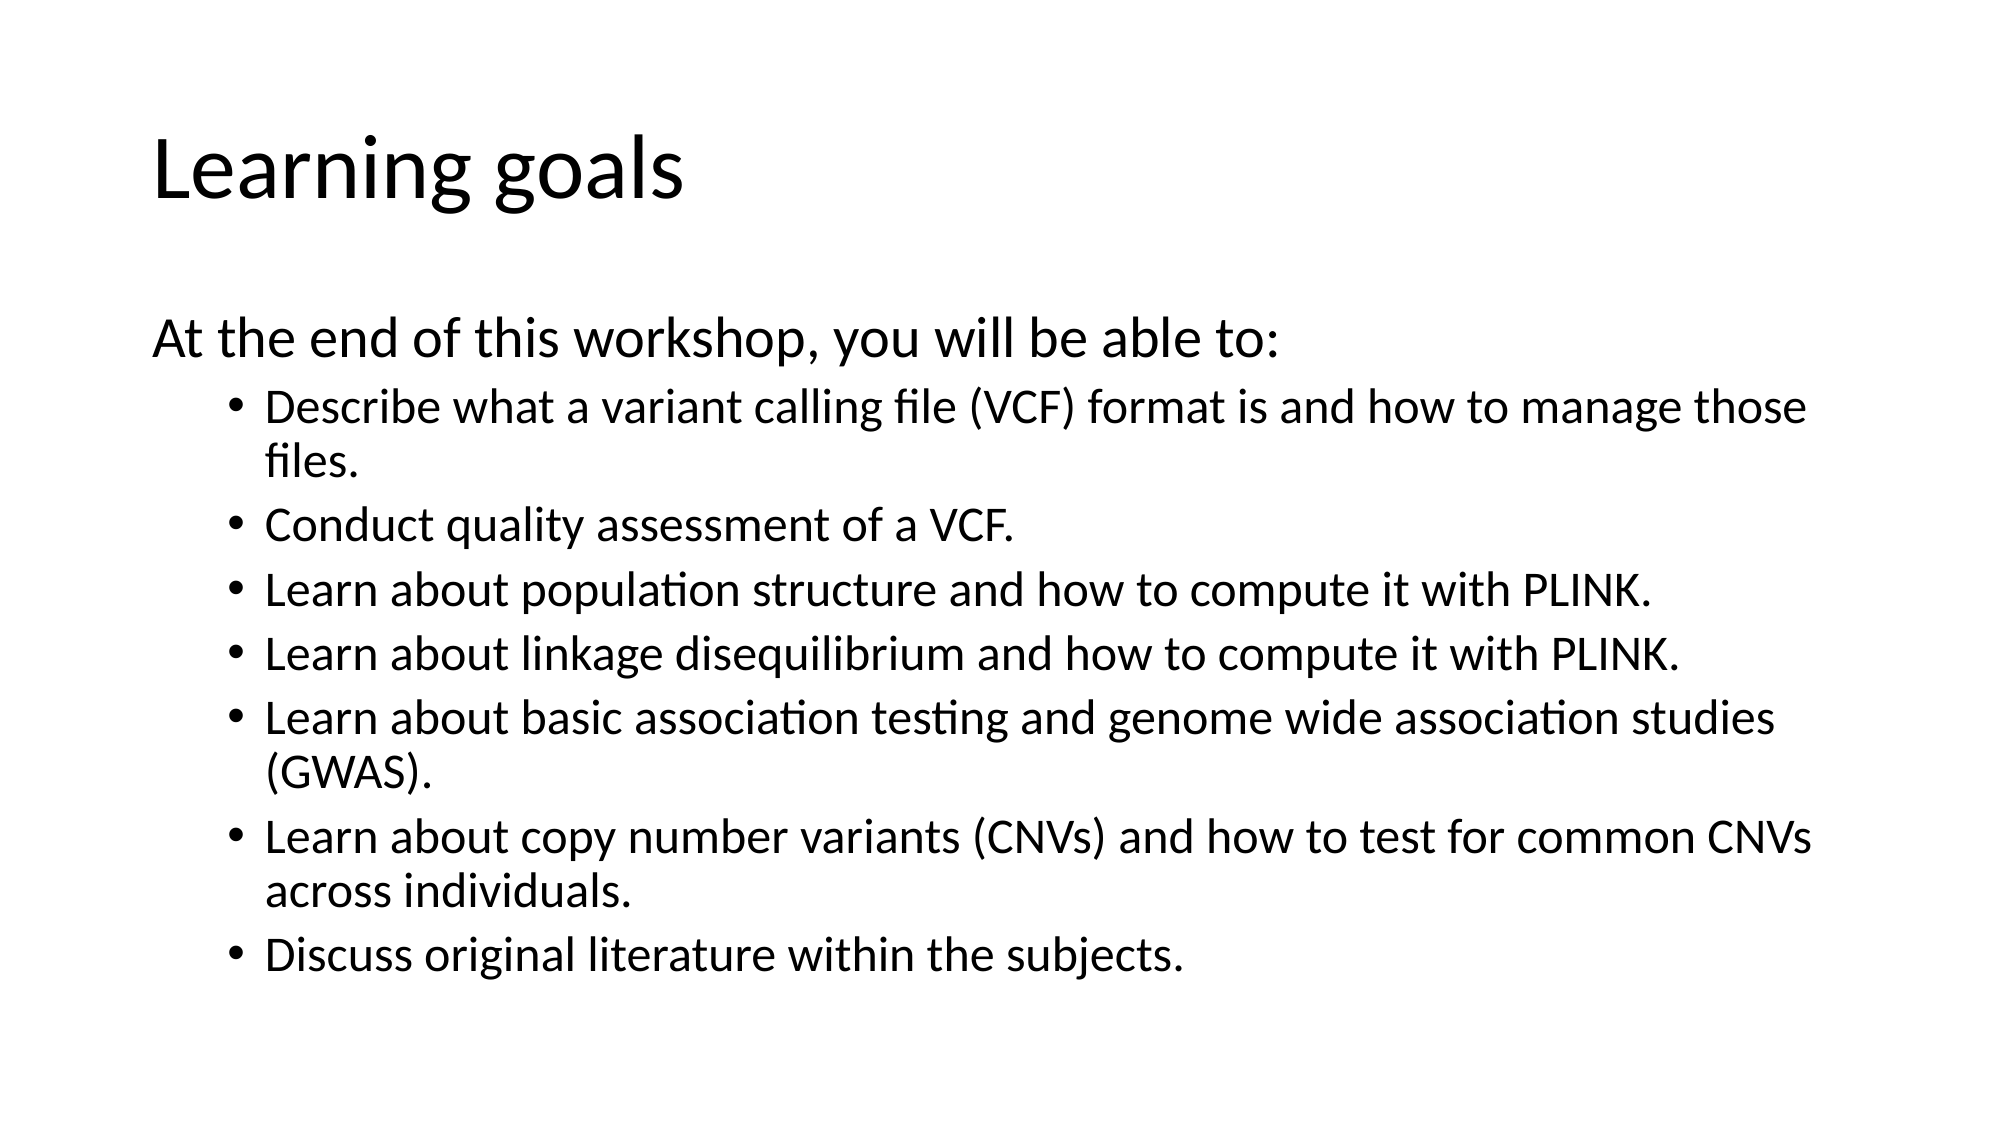

# Learning goals
At the end of this workshop, you will be able to:
Describe what a variant calling file (VCF) format is and how to manage those files.
Conduct quality assessment of a VCF.
Learn about population structure and how to compute it with PLINK.
Learn about linkage disequilibrium and how to compute it with PLINK.
Learn about basic association testing and genome wide association studies (GWAS).
Learn about copy number variants (CNVs) and how to test for common CNVs across individuals.
Discuss original literature within the subjects.